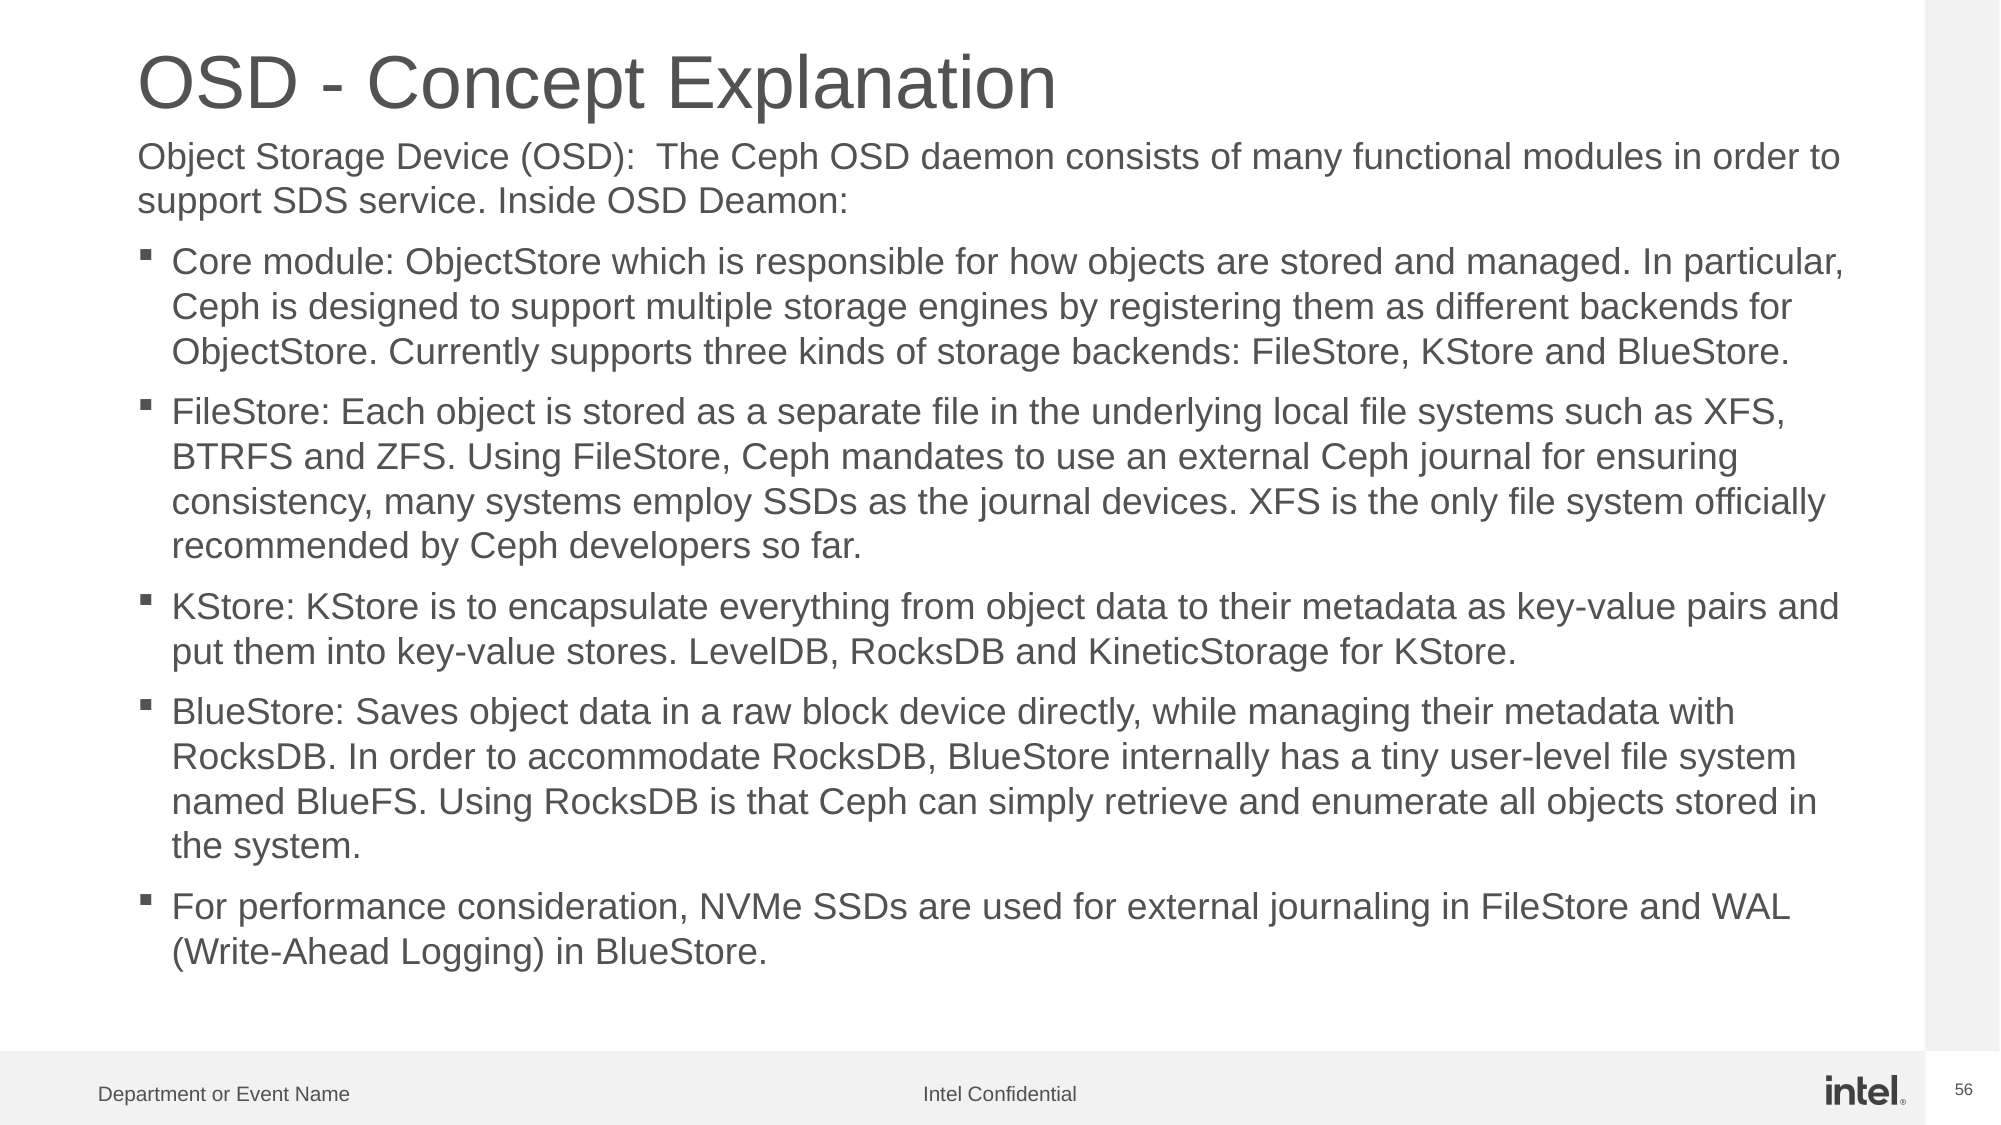

# OSD - Concept Explanation
Object Storage Device (OSD):  The Ceph OSD daemon consists of many functional modules in order to support SDS service. Inside OSD Deamon:
Core module: ObjectStore which is responsible for how objects are stored and managed. In particular, Ceph is designed to support multiple storage engines by registering them as different backends for ObjectStore. Currently supports three kinds of storage backends: FileStore, KStore and BlueStore.
FileStore: Each object is stored as a separate file in the underlying local file systems such as XFS, BTRFS and ZFS. Using FileStore, Ceph mandates to use an external Ceph journal for ensuring consistency, many systems employ SSDs as the journal devices. XFS is the only file system officially recommended by Ceph developers so far.
KStore: KStore is to encapsulate everything from object data to their metadata as key-value pairs and put them into key-value stores. LevelDB, RocksDB and KineticStorage for KStore.
BlueStore: Saves object data in a raw block device directly, while managing their metadata with RocksDB. In order to accommodate RocksDB, BlueStore internally has a tiny user-level file system named BlueFS. Using RocksDB is that Ceph can simply retrieve and enumerate all objects stored in the system.
For performance consideration, NVMe SSDs are used for external journaling in FileStore and WAL (Write-Ahead Logging) in BlueStore.